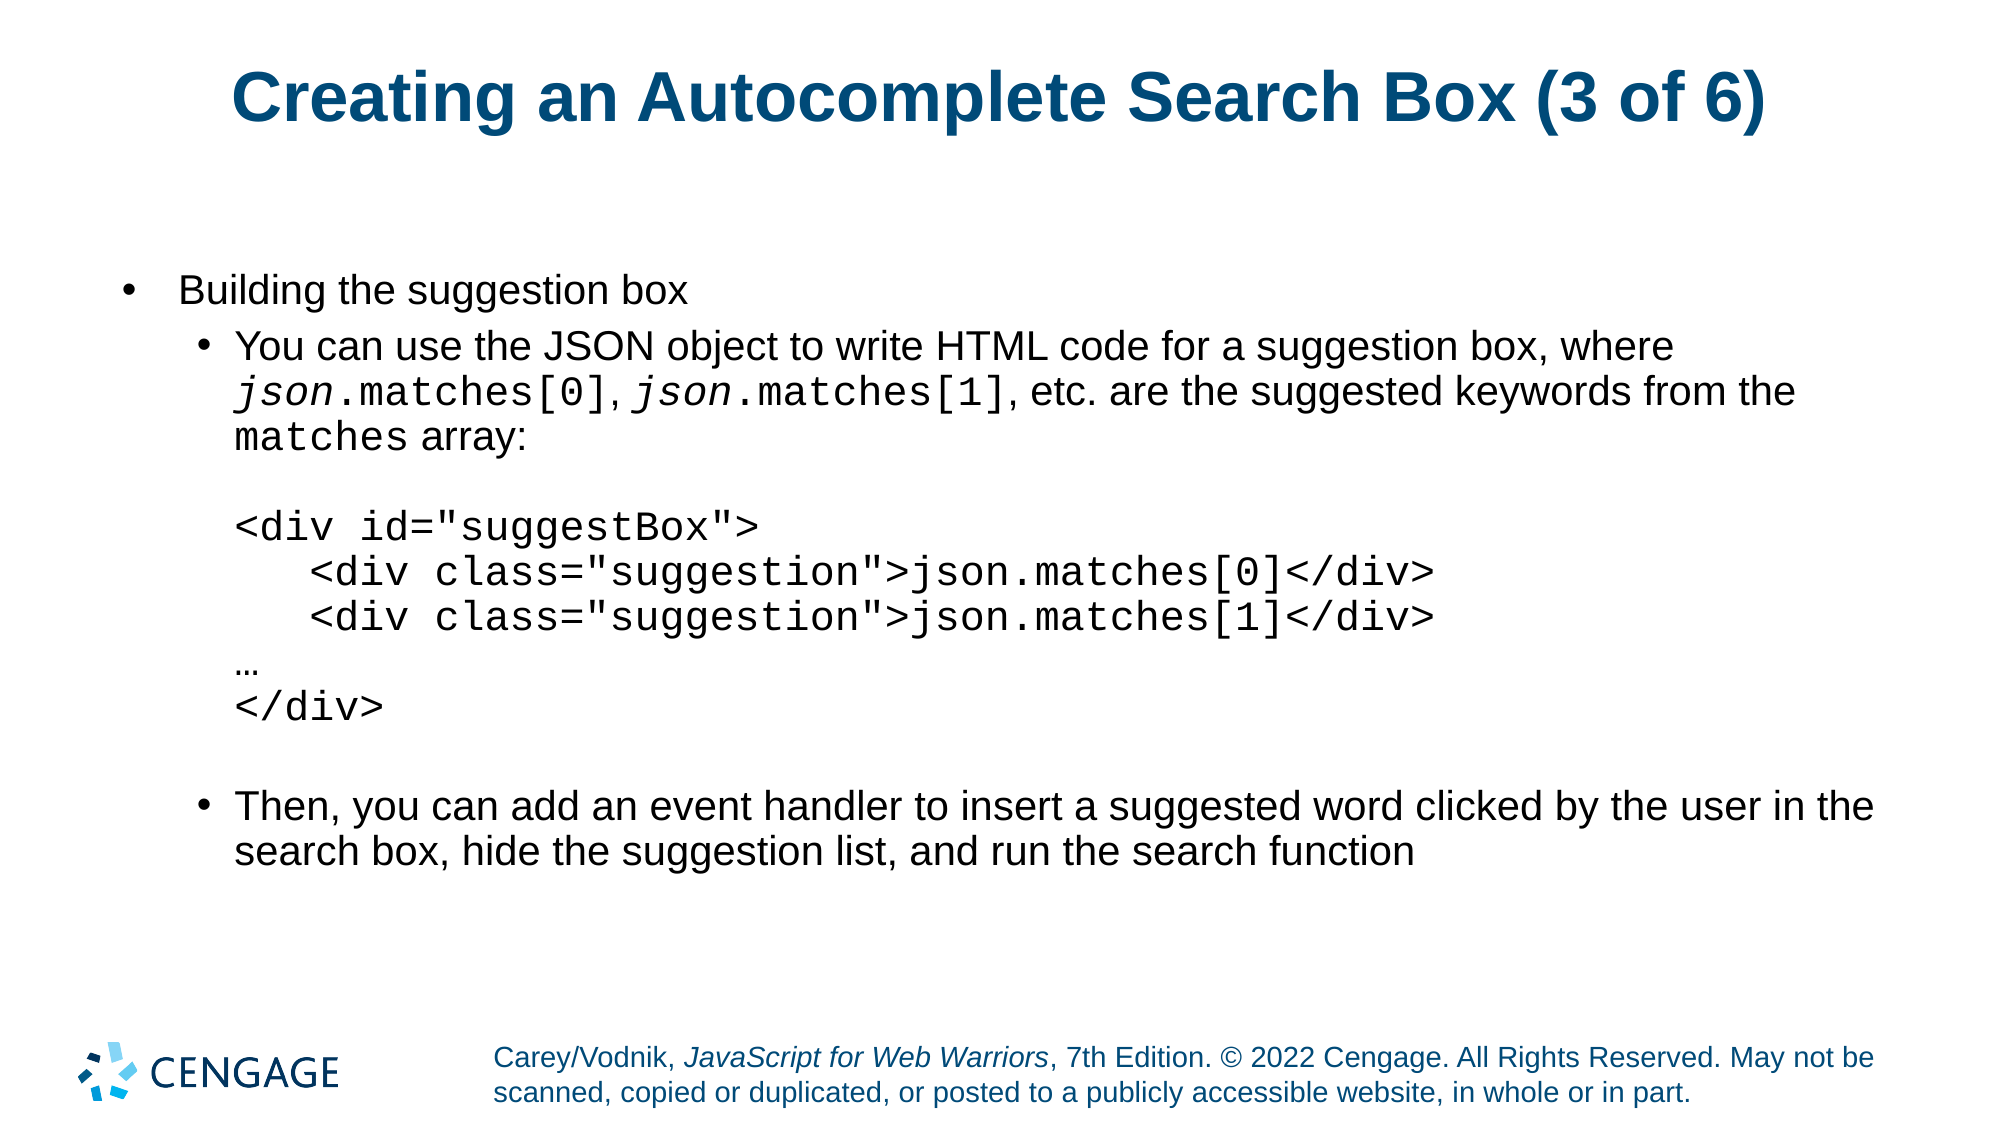

# Creating an Autocomplete Search Box (3 of 6)
Building the suggestion box
You can use the JSON object to write HTML code for a suggestion box, where json.matches[0], json.matches[1], etc. are the suggested keywords from the matches array:
<div id="suggestBox">
   <div class="suggestion">json.matches[0]</div>
   <div class="suggestion">json.matches[1]</div>
…
</div>
Then, you can add an event handler to insert a suggested word clicked by the user in the search box, hide the suggestion list, and run the search function